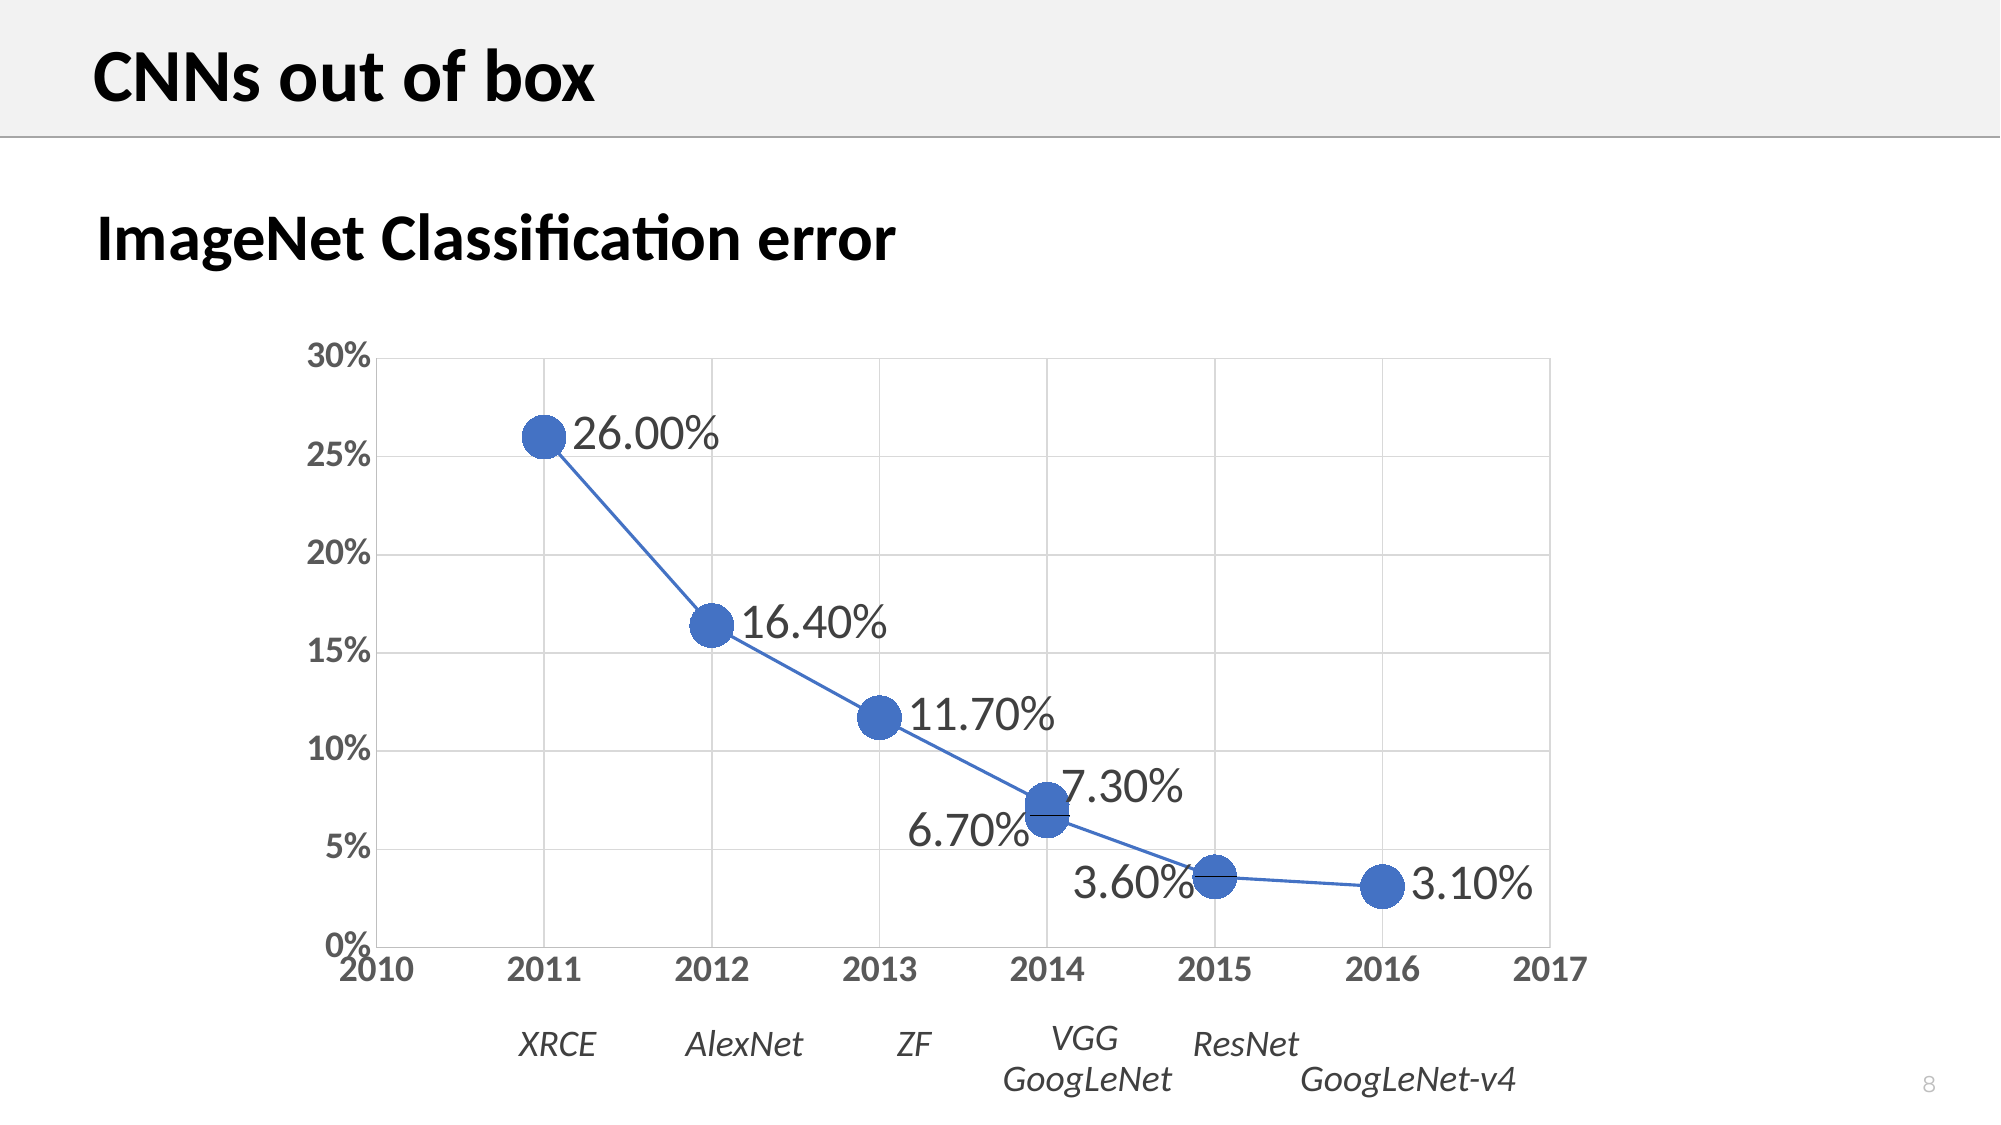

CNNs out of box
ImageNet Classification error

### Chart

| Category |  |
|---|---|
VGG
XRCE
AlexNet
ZF
ResNet
GoogLeNet
GoogLeNet-v4